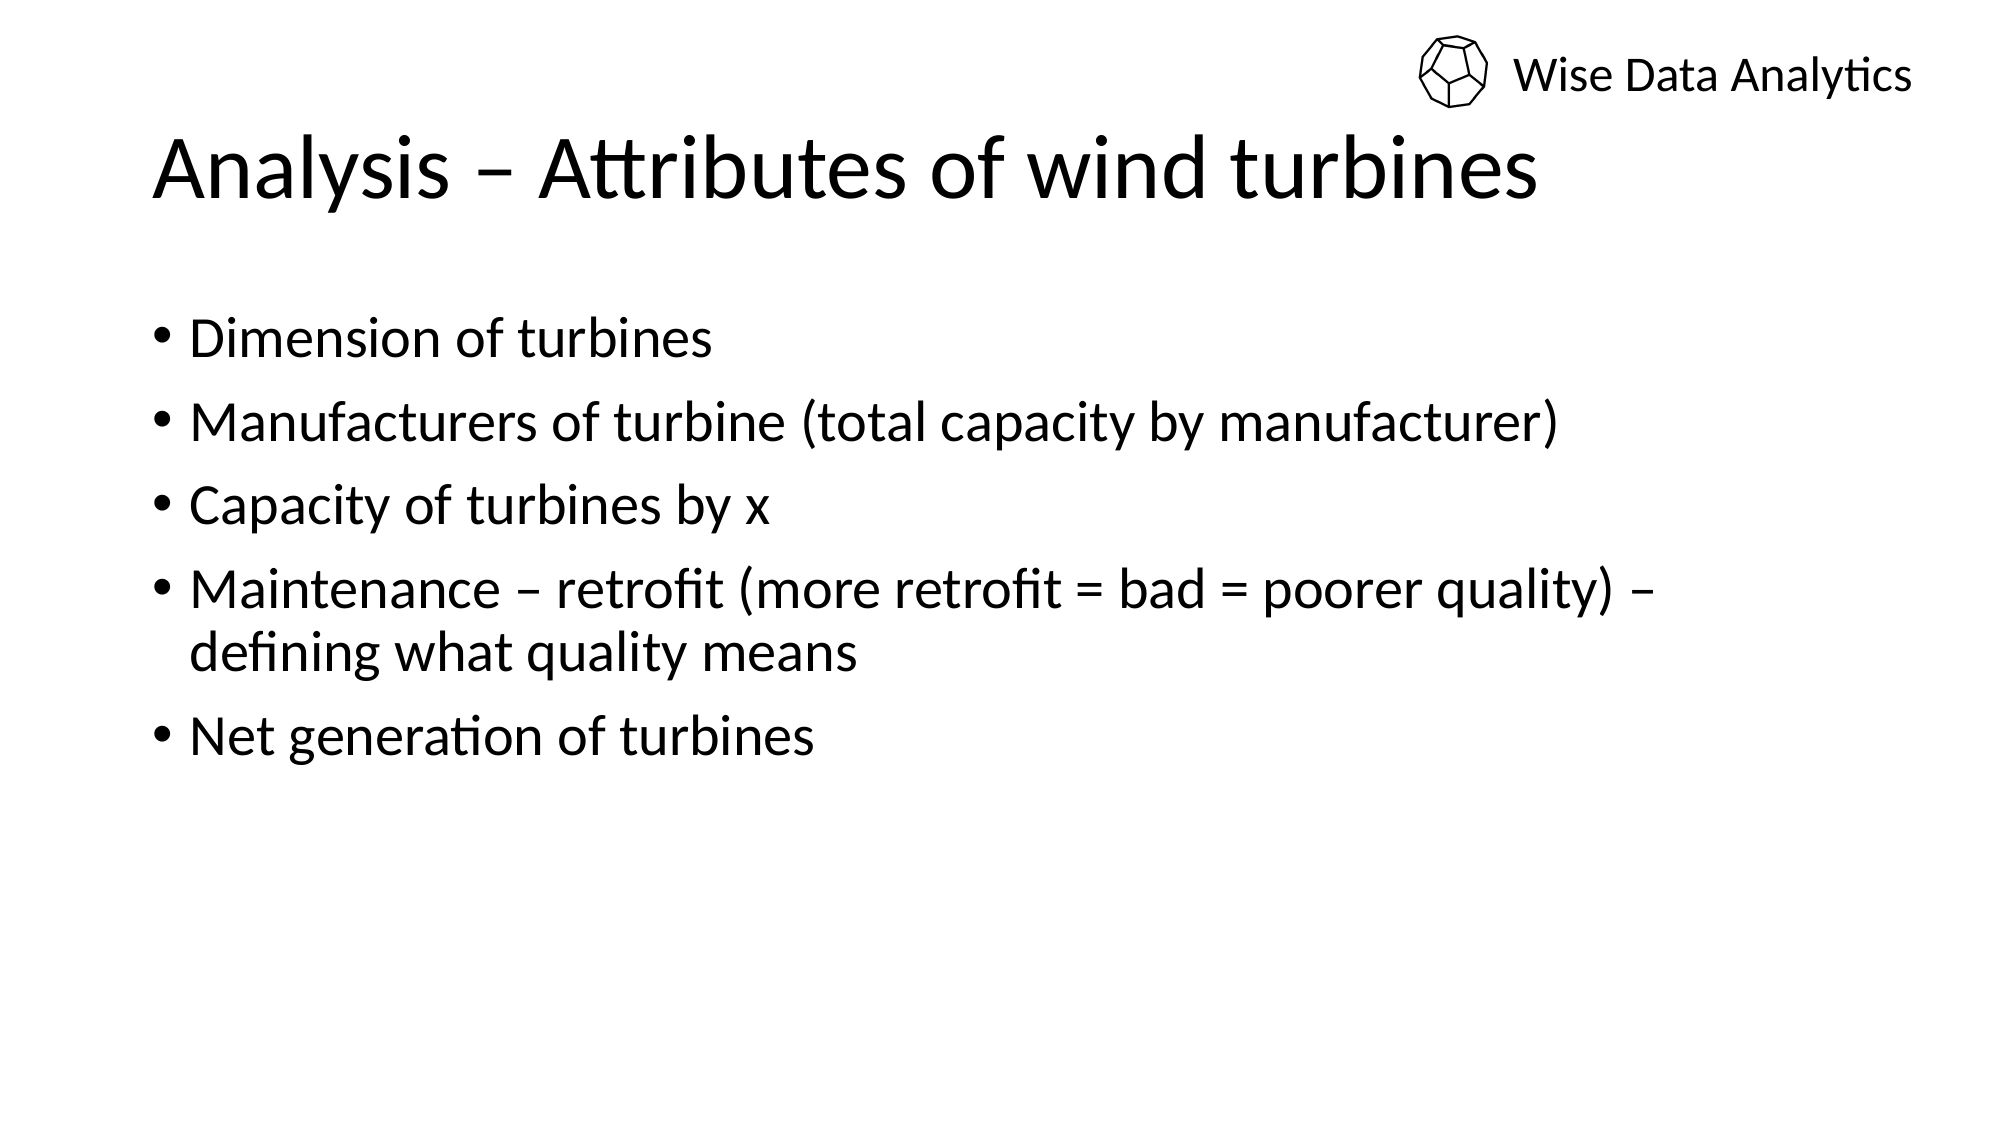

# Analysis – Attributes of wind turbines
Dimension of turbines
Manufacturers of turbine (total capacity by manufacturer)
Capacity of turbines by x
Maintenance – retrofit (more retrofit = bad = poorer quality) – defining what quality means
Net generation of turbines